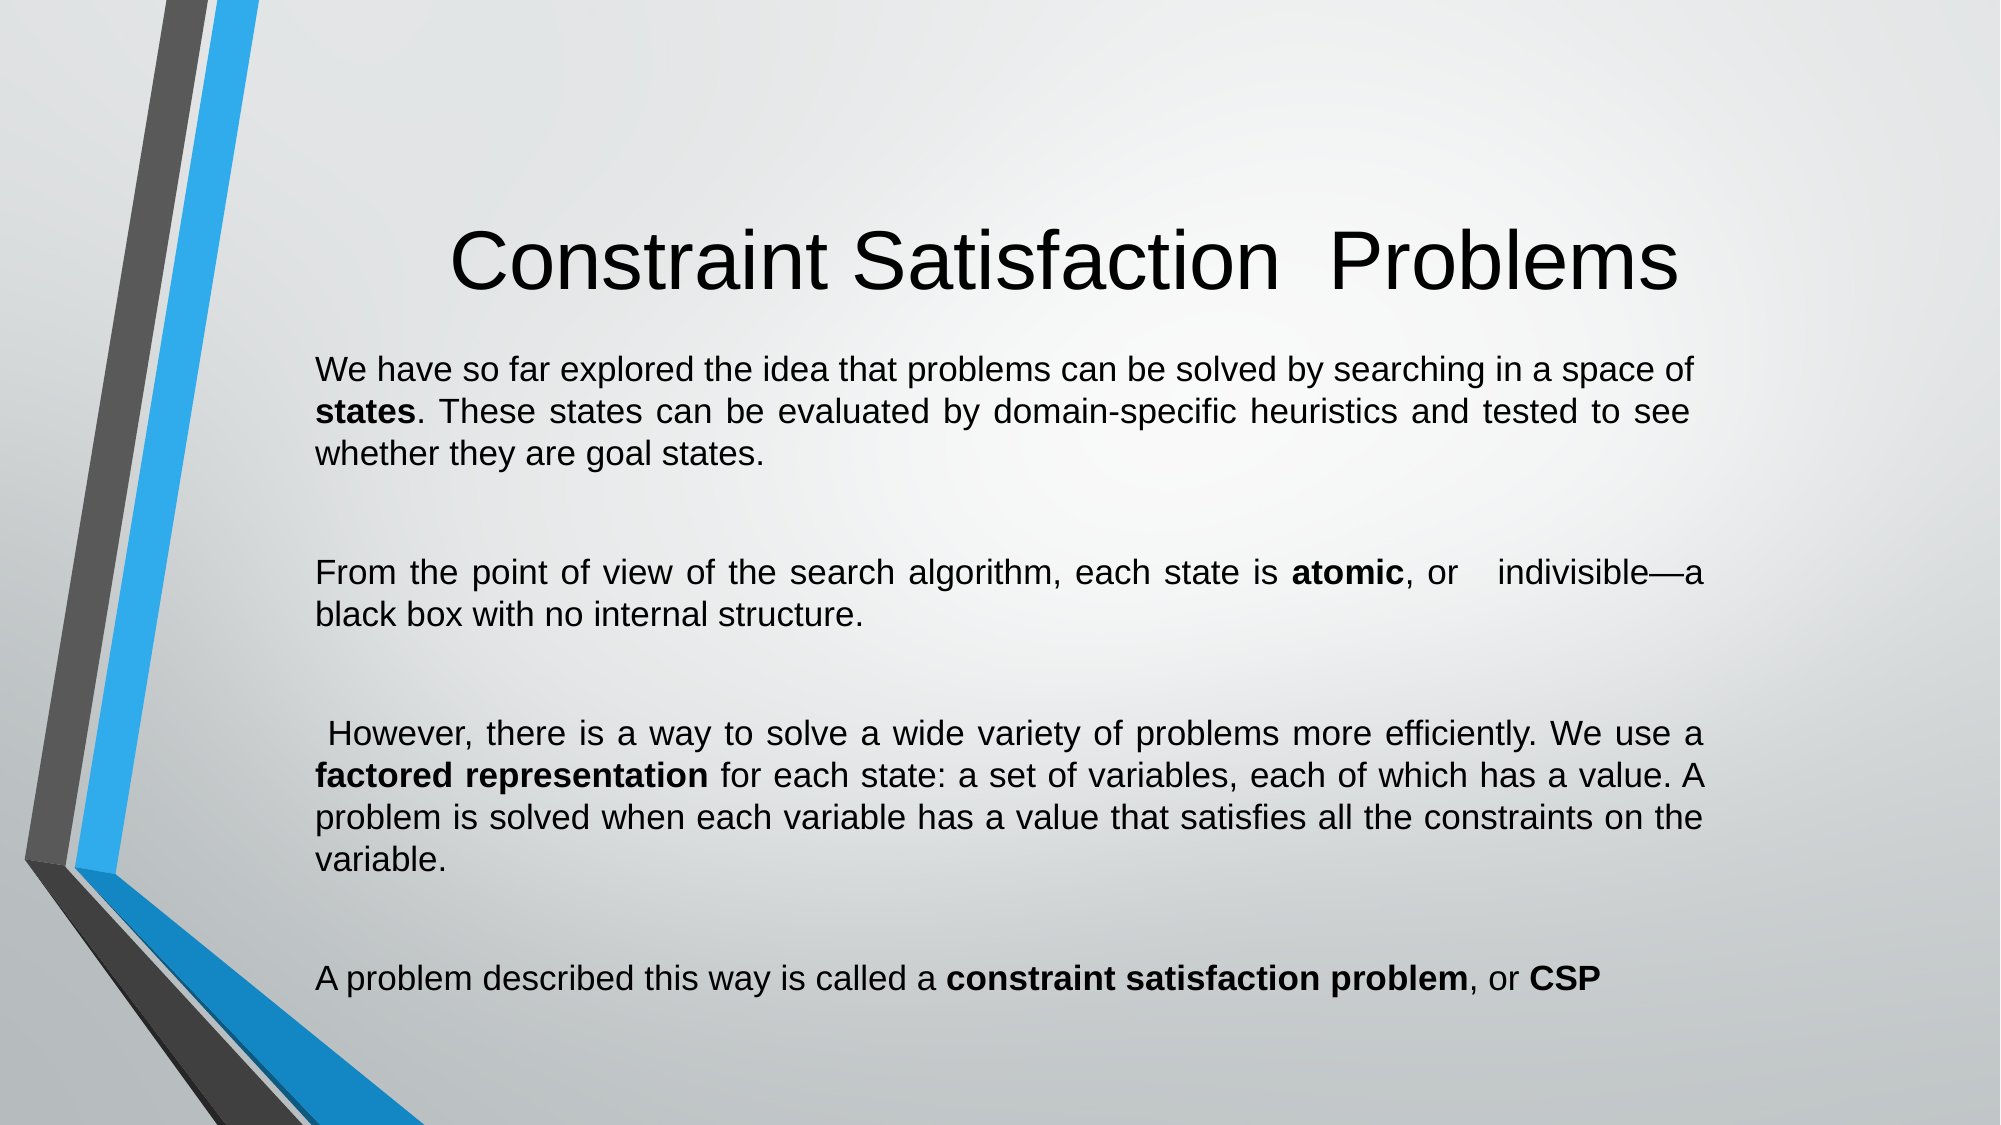

# Constraint Satisfaction  Problems
We have so far explored the idea that problems can be solved by searching in a space of  states. These states can be evaluated by domain-specific heuristics and tested to see  whether they are goal states.

From the point of view of the search algorithm, each state is atomic, or   indivisible—a black box with no internal structure.

 However, there is a way to solve a wide variety of problems more efficiently. We use a factored representation for each state: a set of variables, each of which has a value. A problem is solved when each variable has a value that satisfies all the constraints on the variable.

A problem described this way is called a constraint satisfaction problem, or CSP